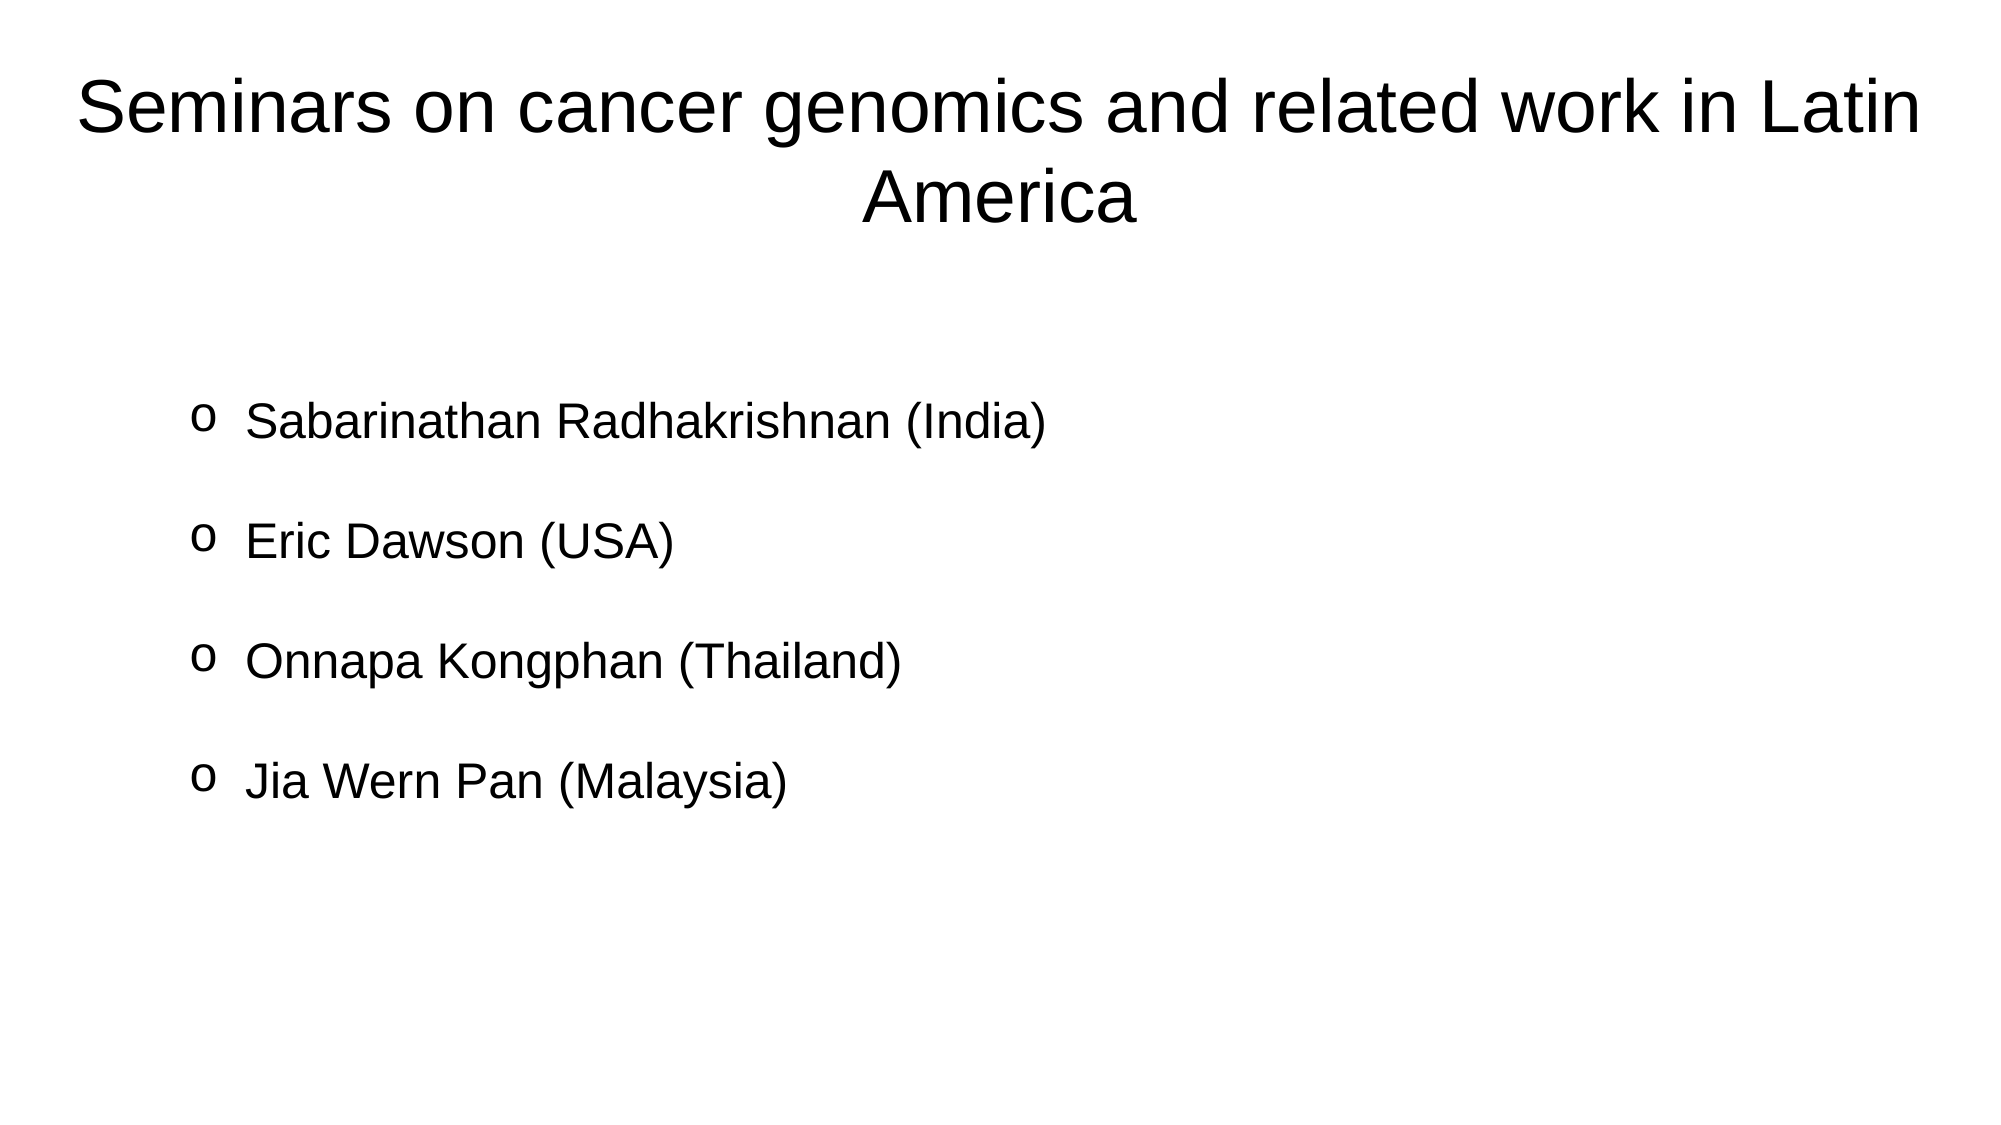

Seminars on cancer genomics and related work in Latin America
Sabarinathan Radhakrishnan (India)
Eric Dawson (USA)
Onnapa Kongphan (Thailand)
Jia Wern Pan (Malaysia)